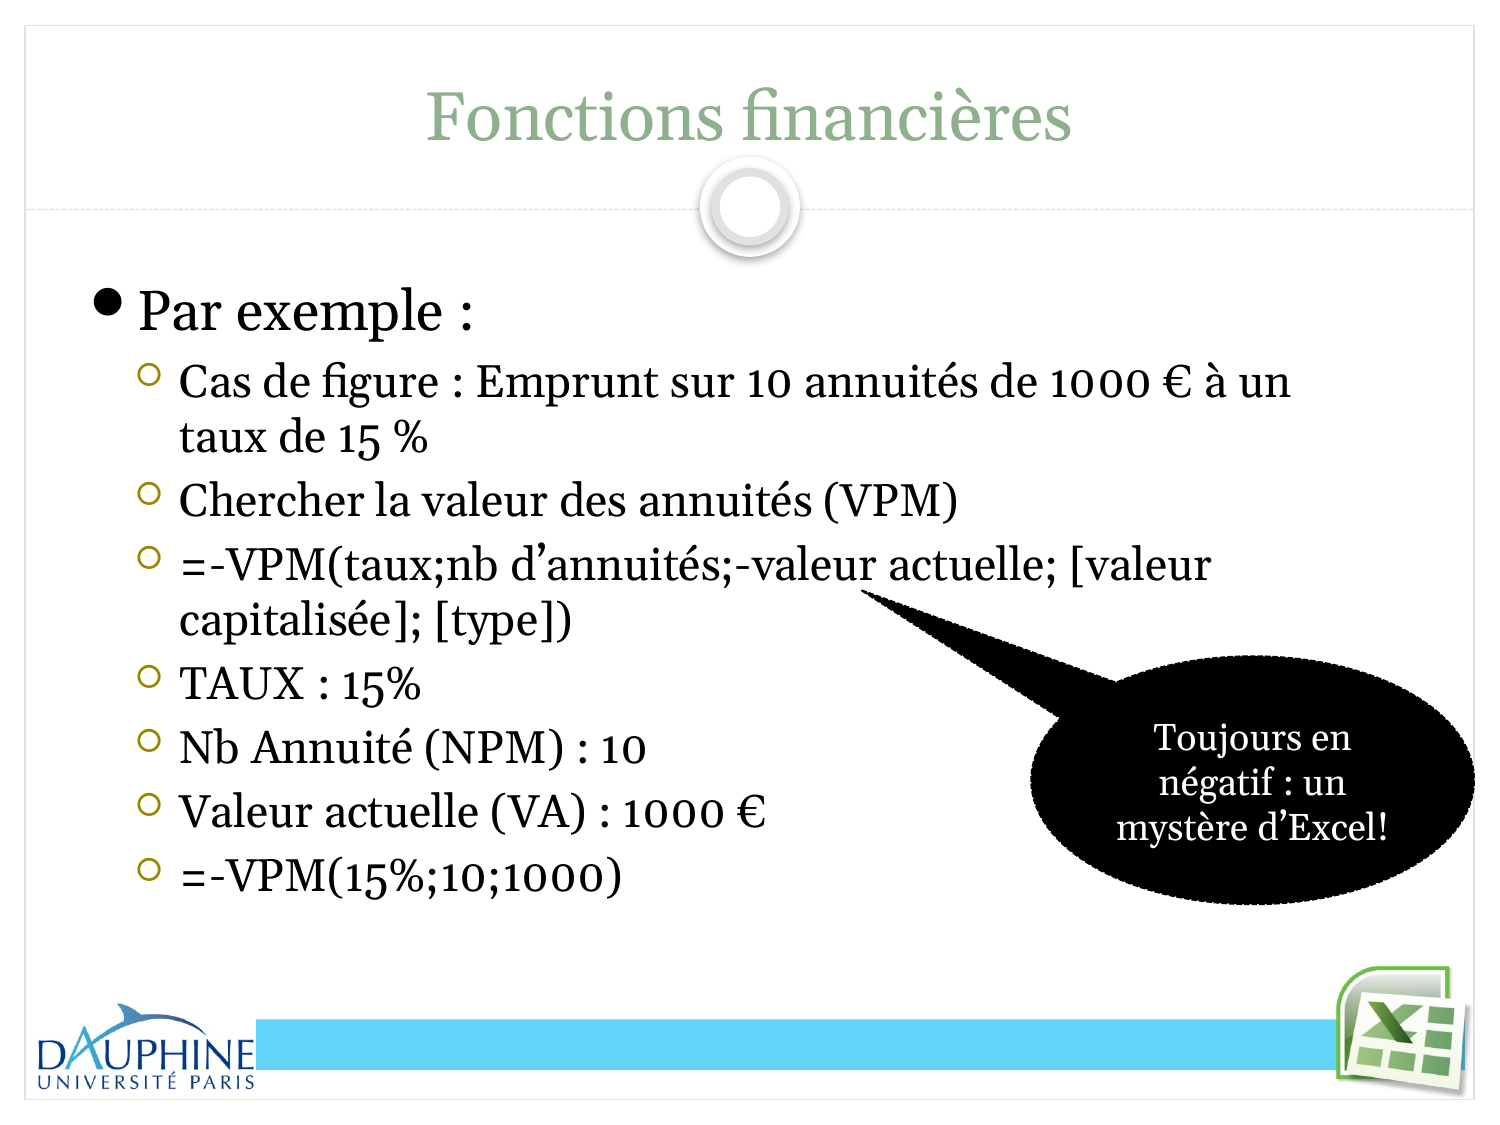

# Fonctions financières
Par exemple :
Cas de figure : Emprunt sur 10 annuités de 1000 € à un taux de 15 %
Chercher la valeur des annuités (VPM)
=-VPM(taux;nb d’annuités;-valeur actuelle; [valeur capitalisée]; [type])
TAUX : 15%
Nb Annuité (NPM) : 10
Valeur actuelle (VA) : 1000 €
=-VPM(15%;10;1000)
Toujours en négatif : un mystère d’Excel!